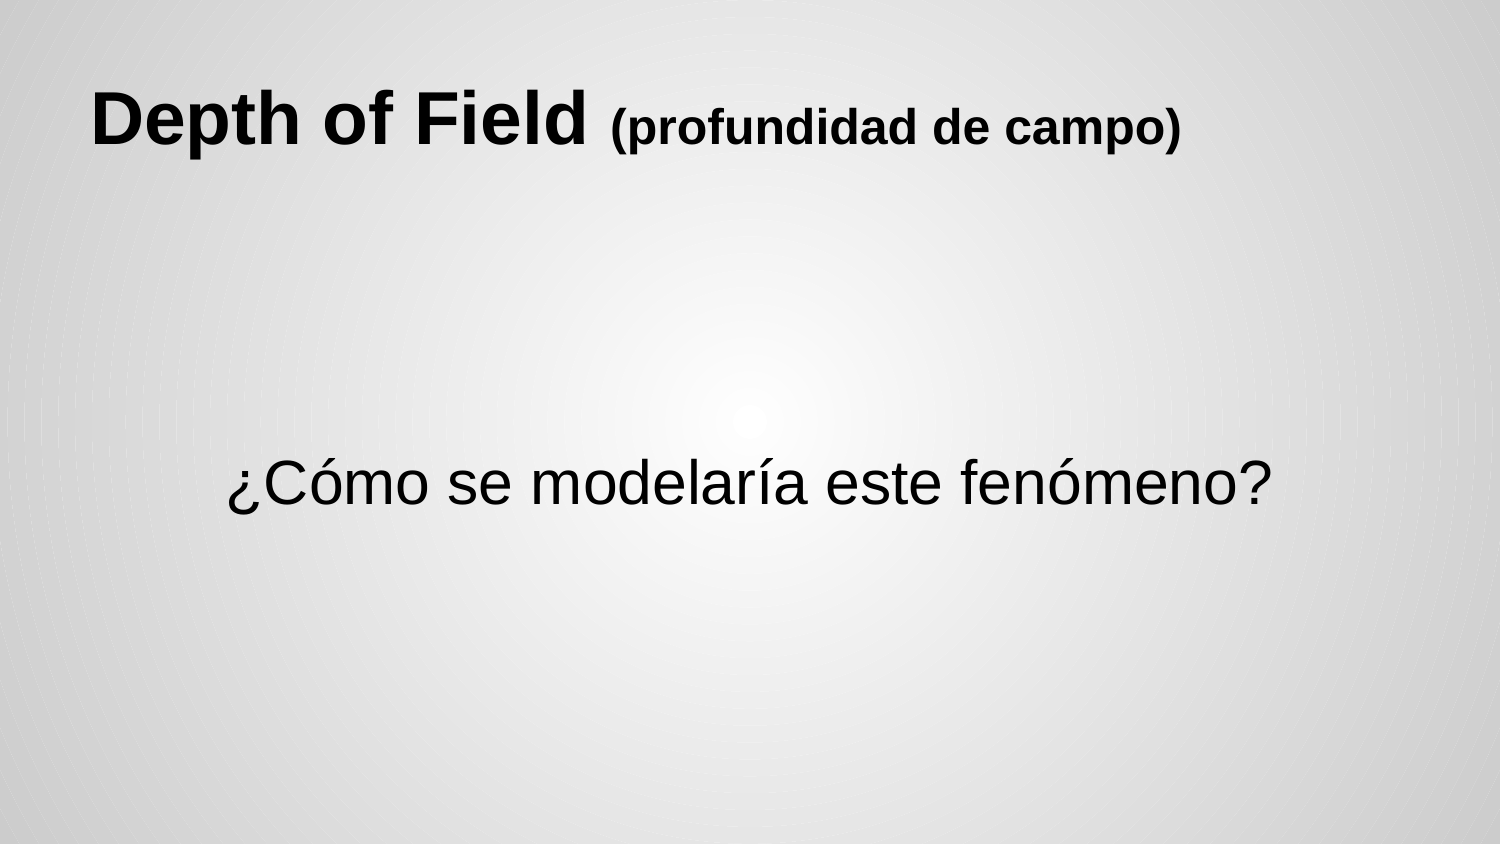

# Depth of Field (profundidad de campo)
¿Cómo se modelaría este fenómeno?